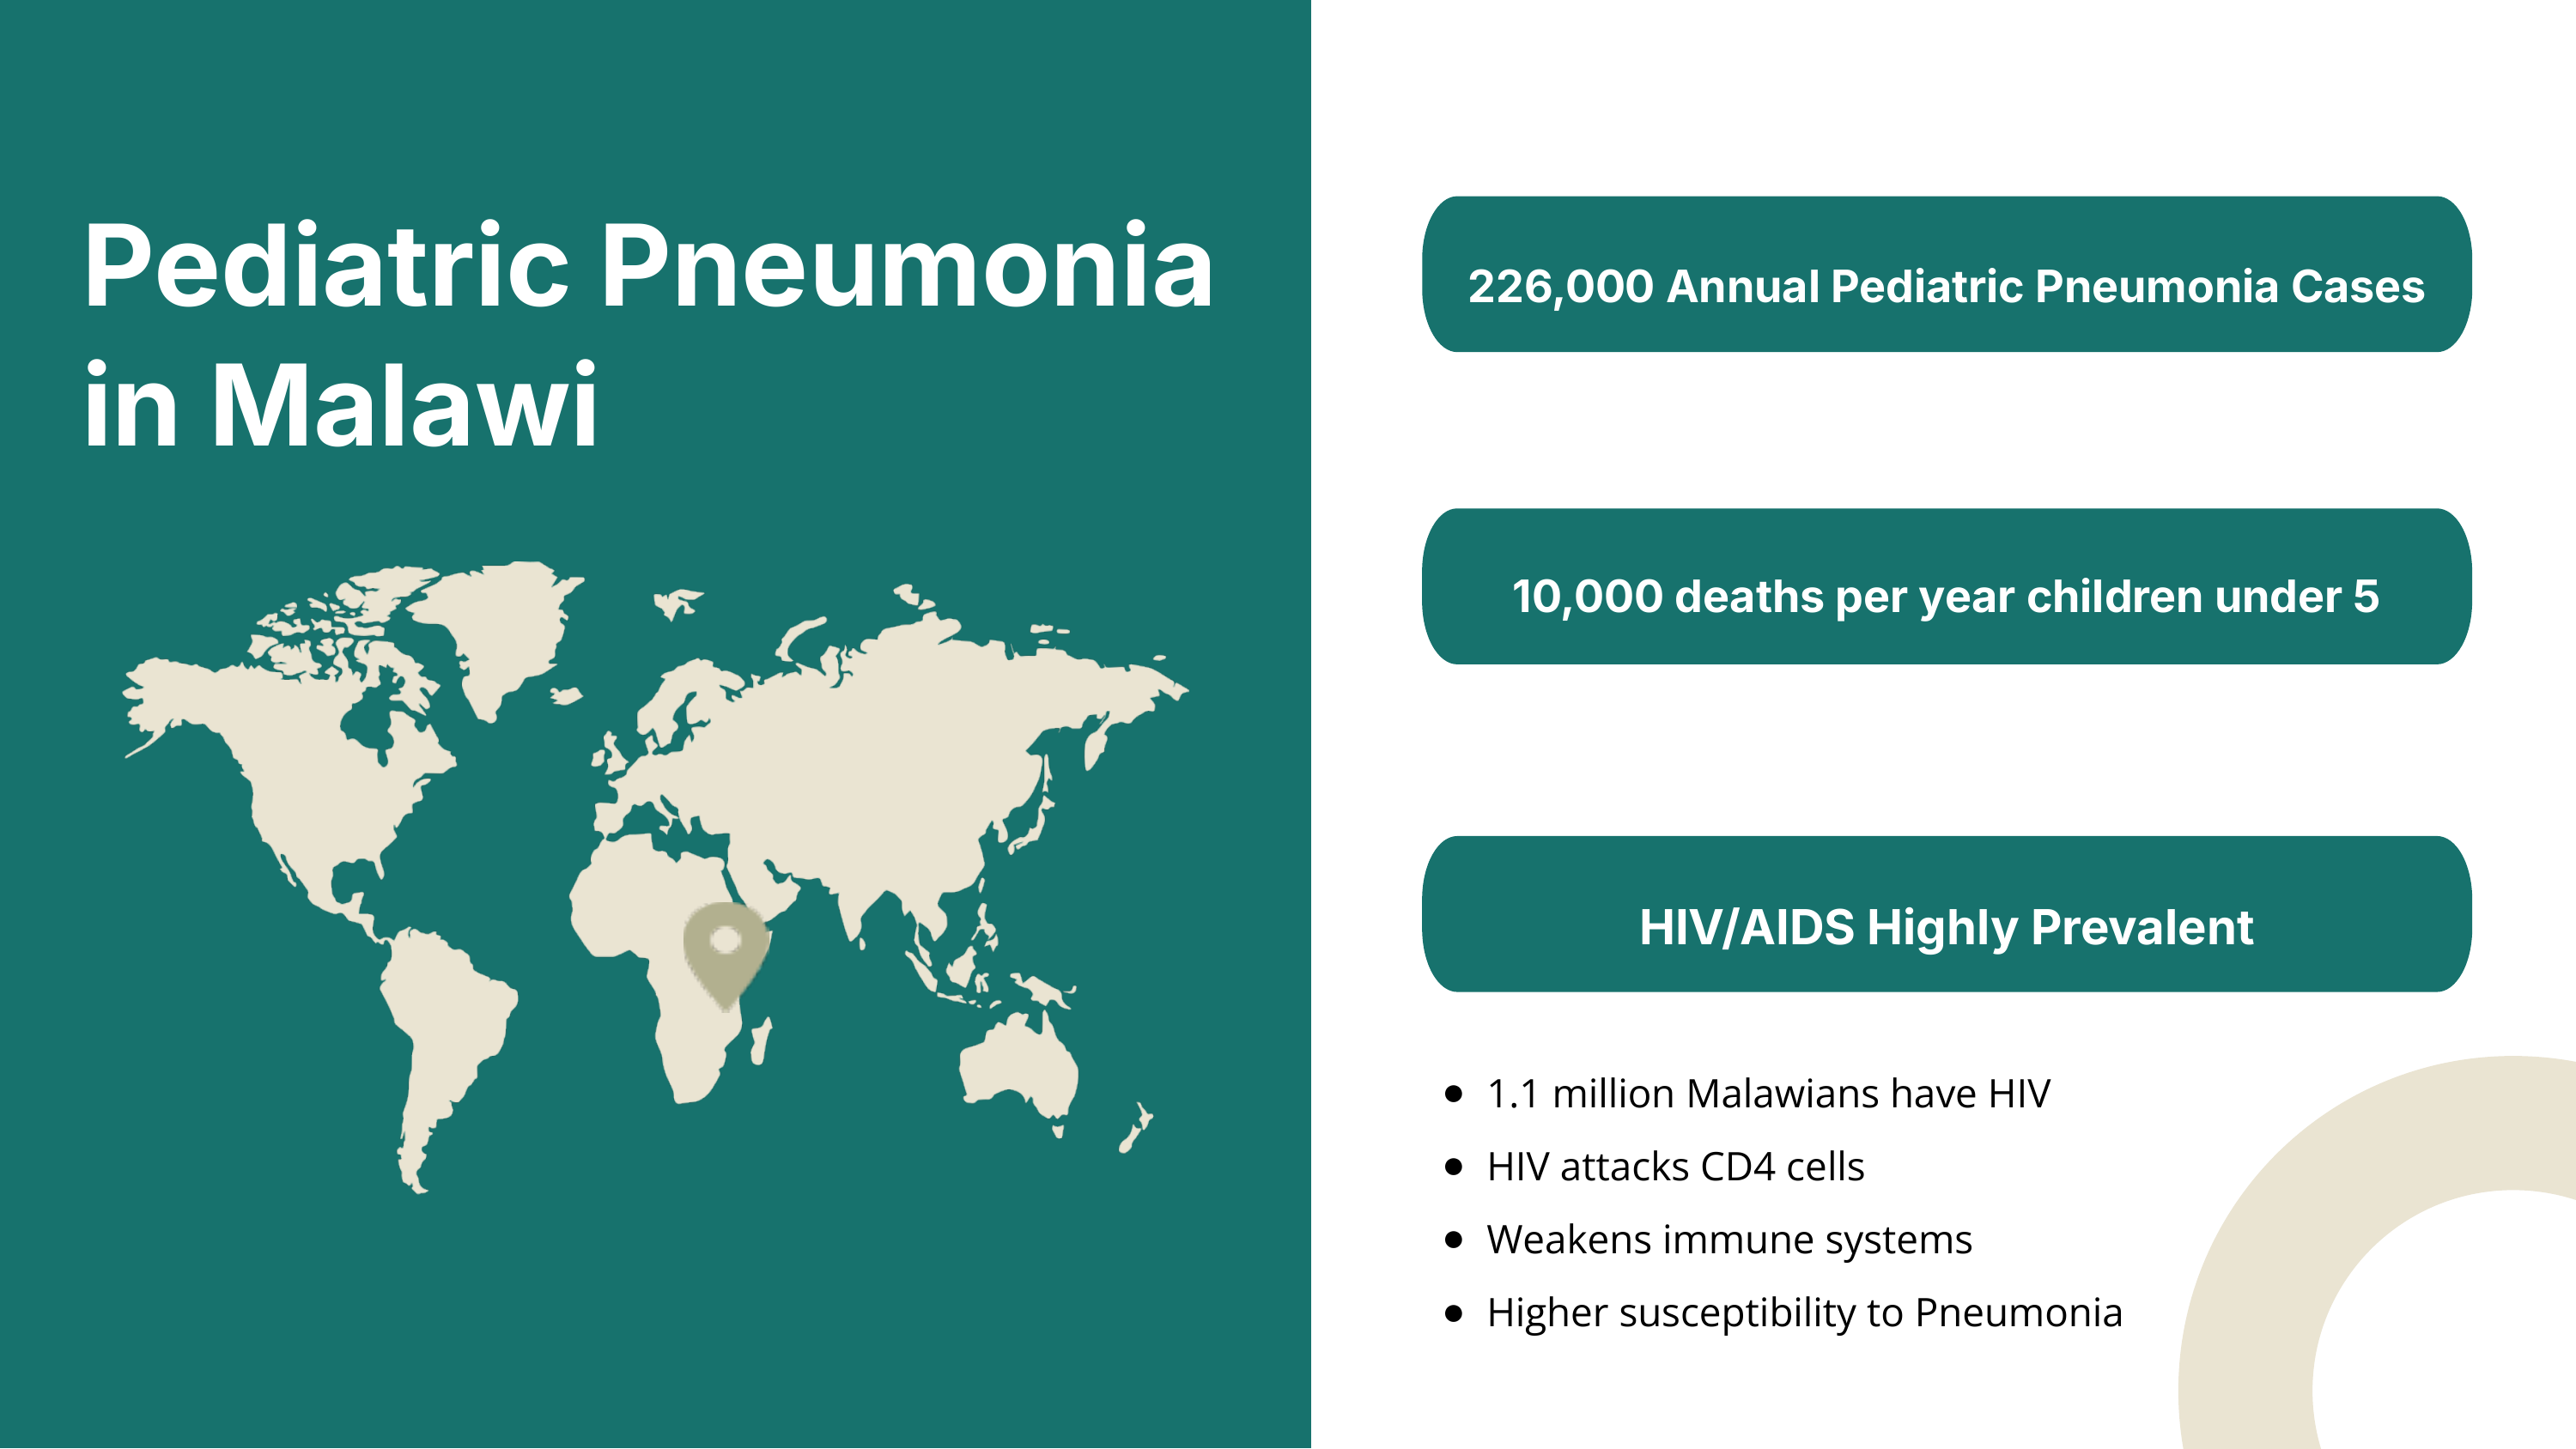

226,000 Annual Pediatric Pneumonia Cases
Pediatric Pneumonia in Malawi

10,000 deaths per year children under 5

HIV/AIDS Highly Prevalent

1.1 million Malawians have HIV
HIV attacks CD4 cells
Weakens immune systems
Higher susceptibility to Pneumonia